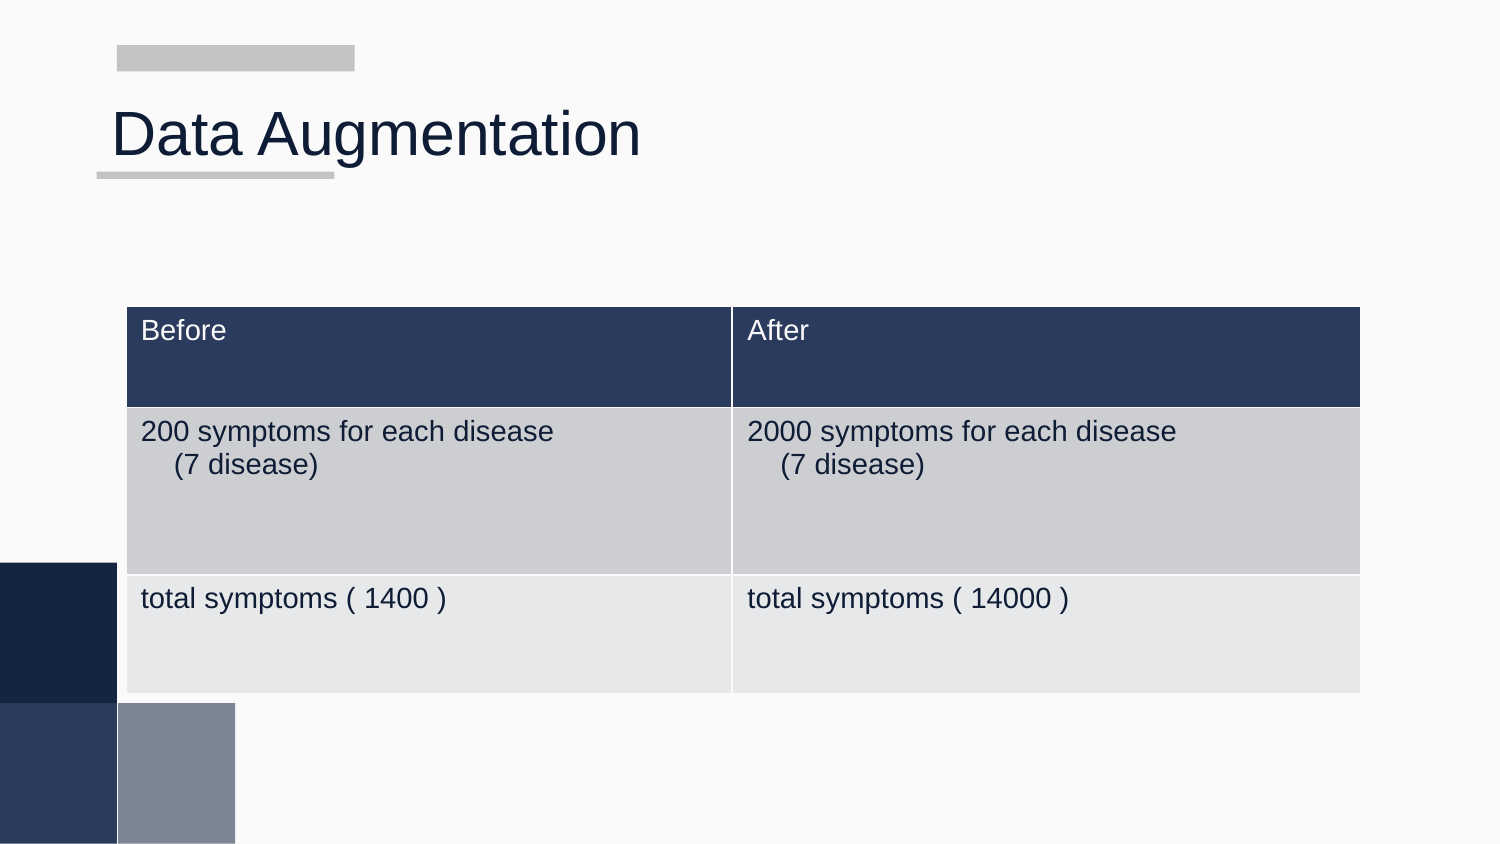

# Data Augmentation

| Before | After |
| --- | --- |
| 200 symptoms for each disease (7 disease) | 2000 symptoms for each disease (7 disease) |
| total symptoms ( 1400 ) | total symptoms ( 14000 ) |